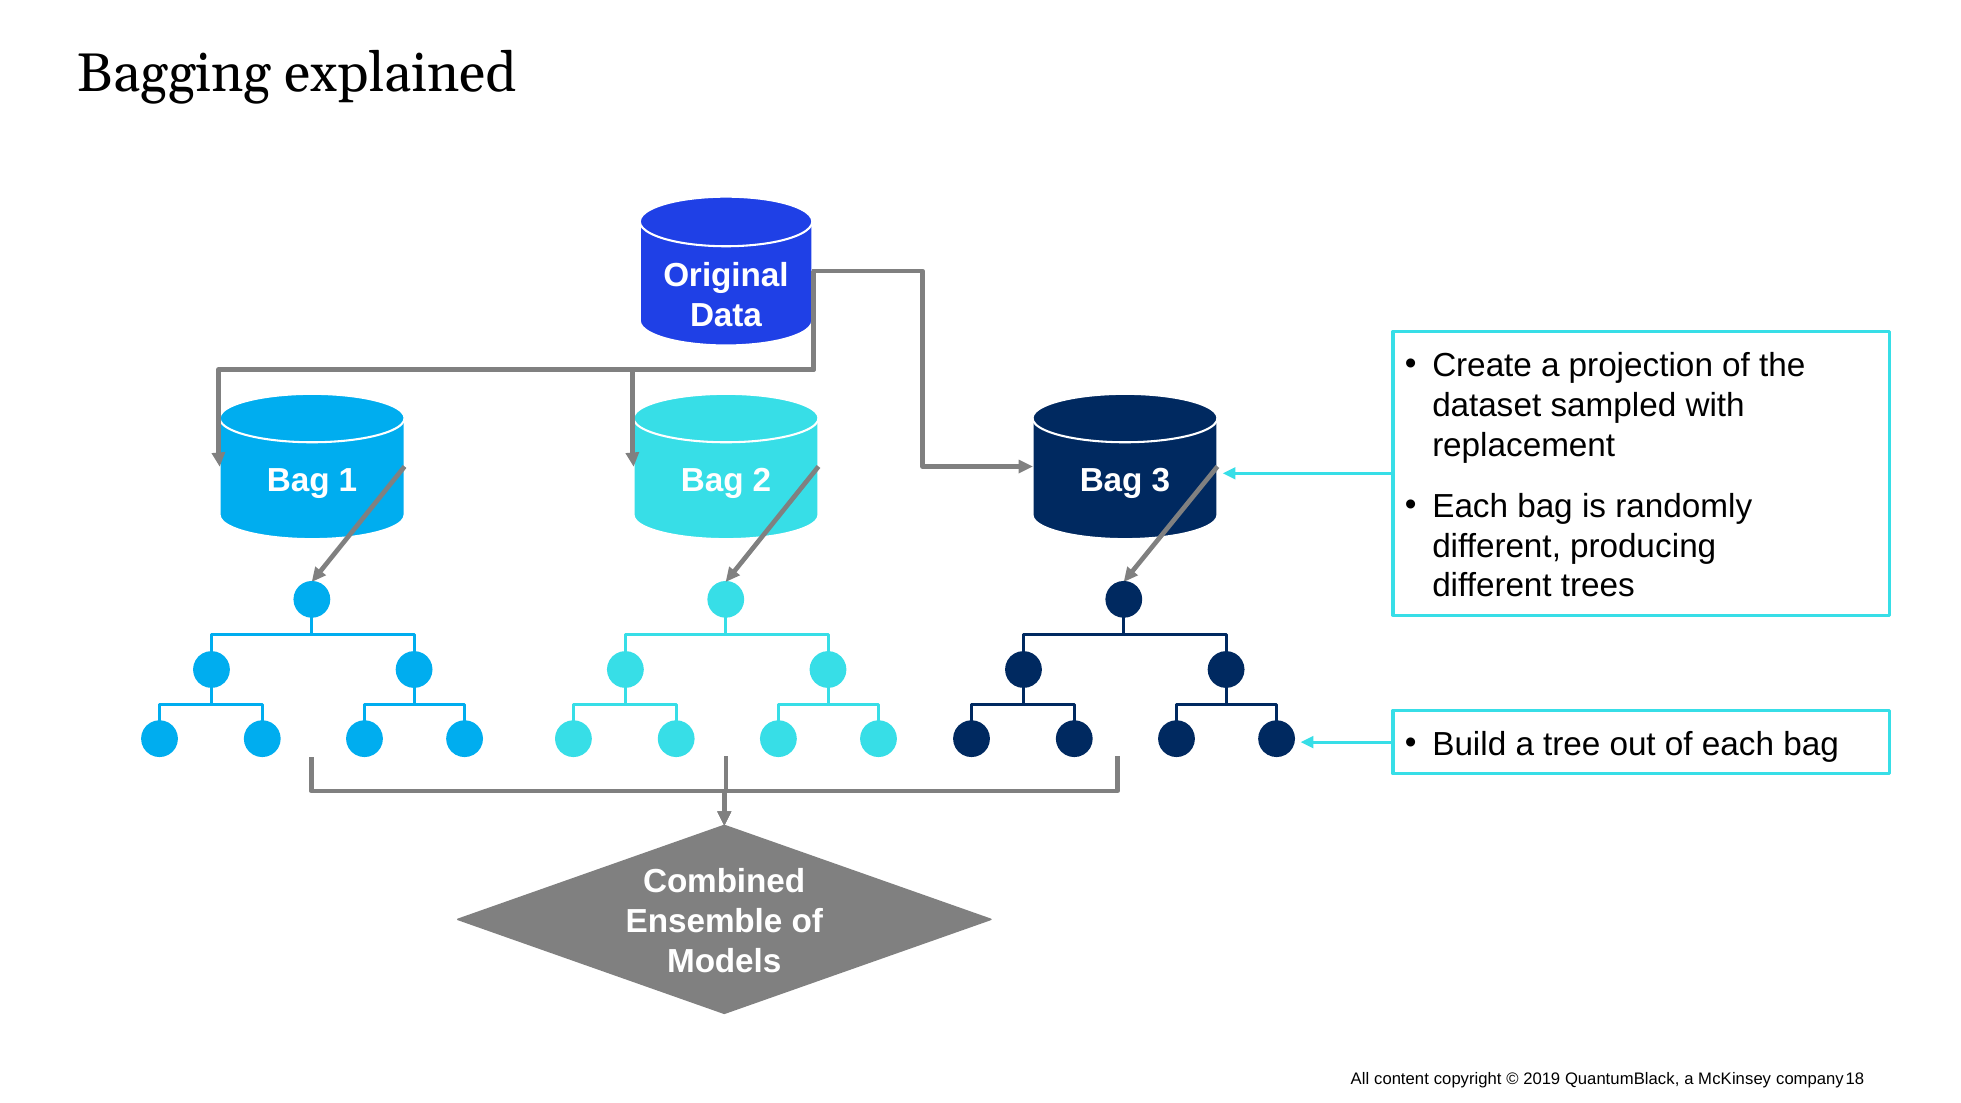

# Bagging explained

Original Data
Create a projection of the dataset sampled with replacement
Each bag is randomly different, producing
different trees
Bag 1
Bag 2
Bag 3

Build a tree out of each bag

Combined Ensemble of Models